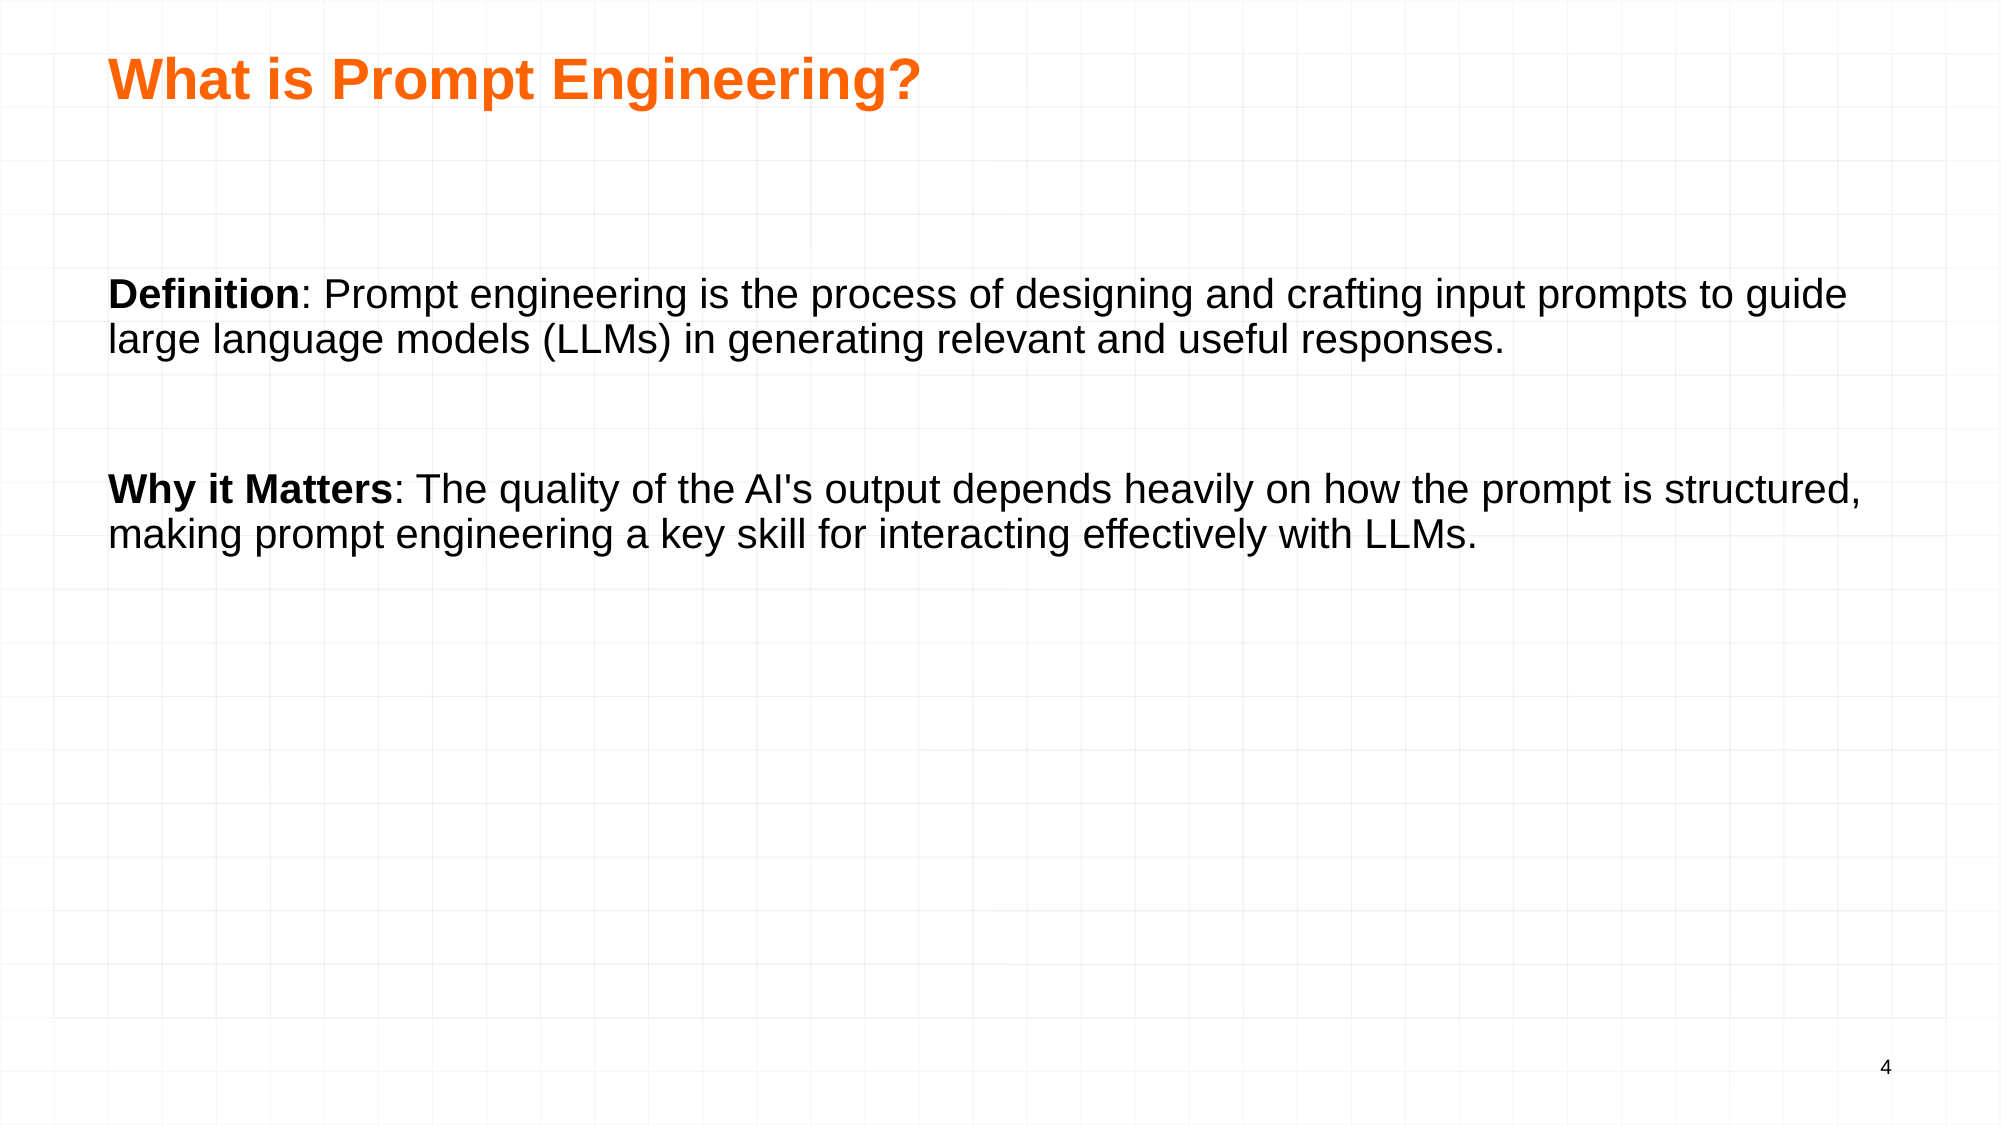

# What is Prompt Engineering?

Definition: Prompt engineering is the process of designing and crafting input prompts to guide large language models (LLMs) in generating relevant and useful responses.

Why it Matters: The quality of the AI's output depends heavily on how the prompt is structured, making prompt engineering a key skill for interacting effectively with LLMs.
4